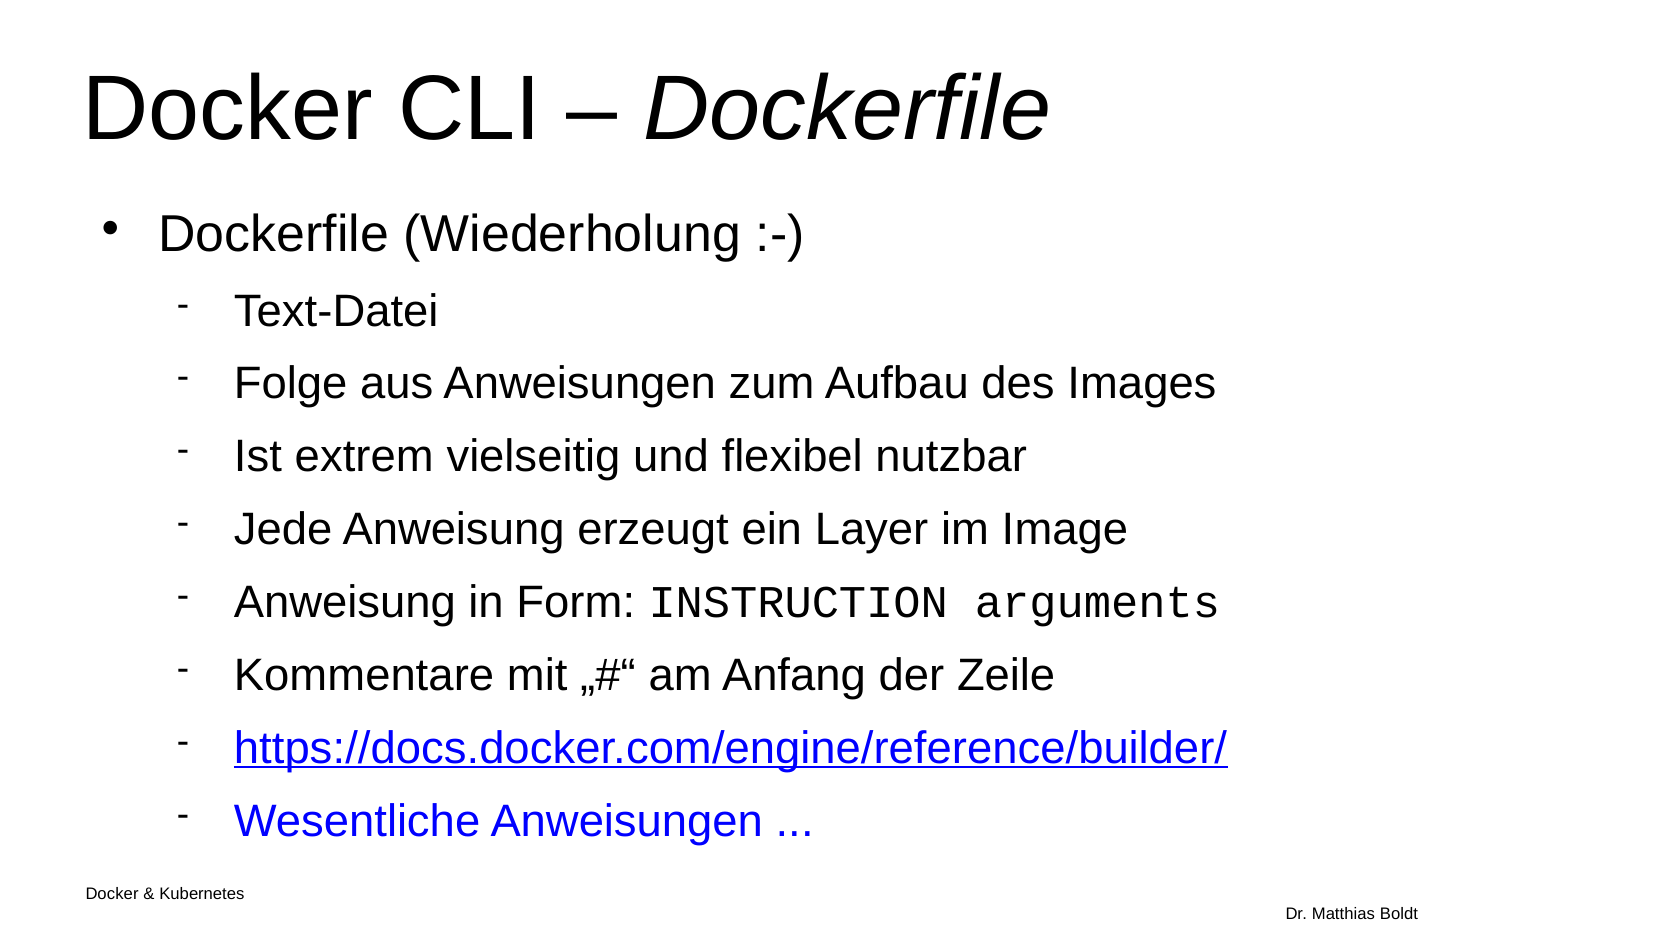

Docker CLI – Dockerfile
Dockerfile (Wiederholung :-)
Text-Datei
Folge aus Anweisungen zum Aufbau des Images
Ist extrem vielseitig und flexibel nutzbar
Jede Anweisung erzeugt ein Layer im Image
Anweisung in Form: INSTRUCTION arguments
Kommentare mit „#“ am Anfang der Zeile
https://docs.docker.com/engine/reference/builder/
Wesentliche Anweisungen ...

Docker & Kubernetes																Dr. Matthias Boldt